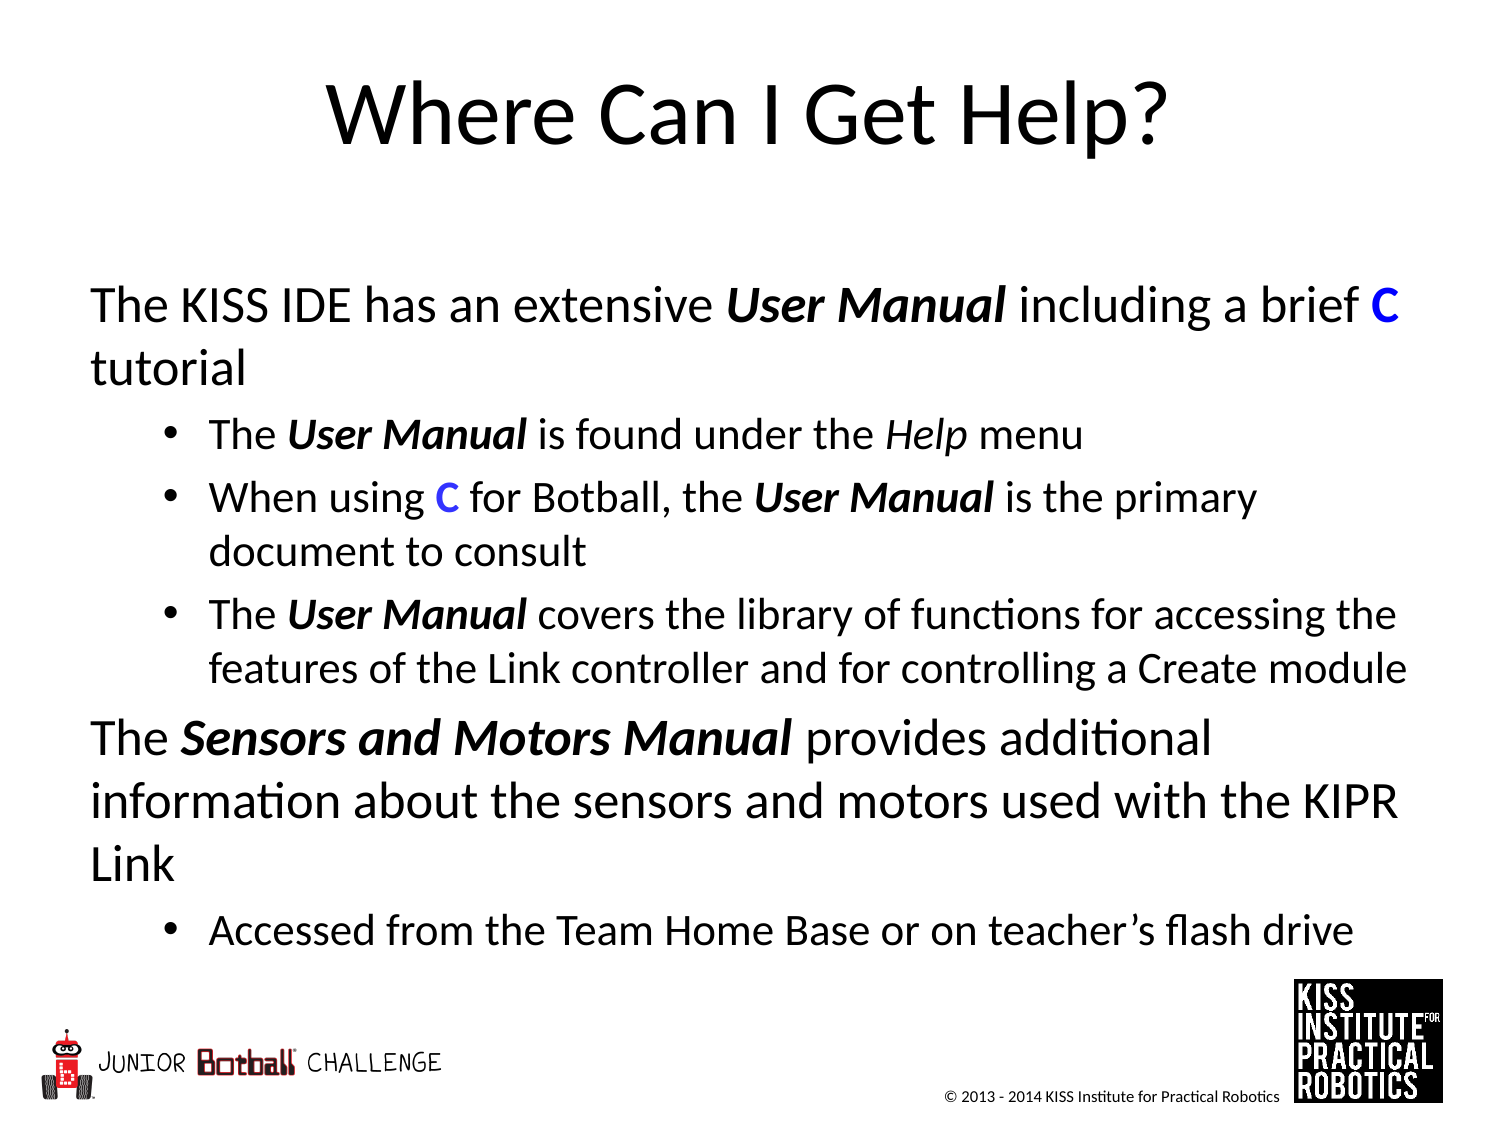

# Where Can I Get Help?
The KISS IDE has an extensive User Manual including a brief C tutorial
The User Manual is found under the Help menu
When using C for Botball, the User Manual is the primary document to consult
The User Manual covers the library of functions for accessing the features of the Link controller and for controlling a Create module
The Sensors and Motors Manual provides additional information about the sensors and motors used with the KIPR Link
Accessed from the Team Home Base or on teacher’s flash drive